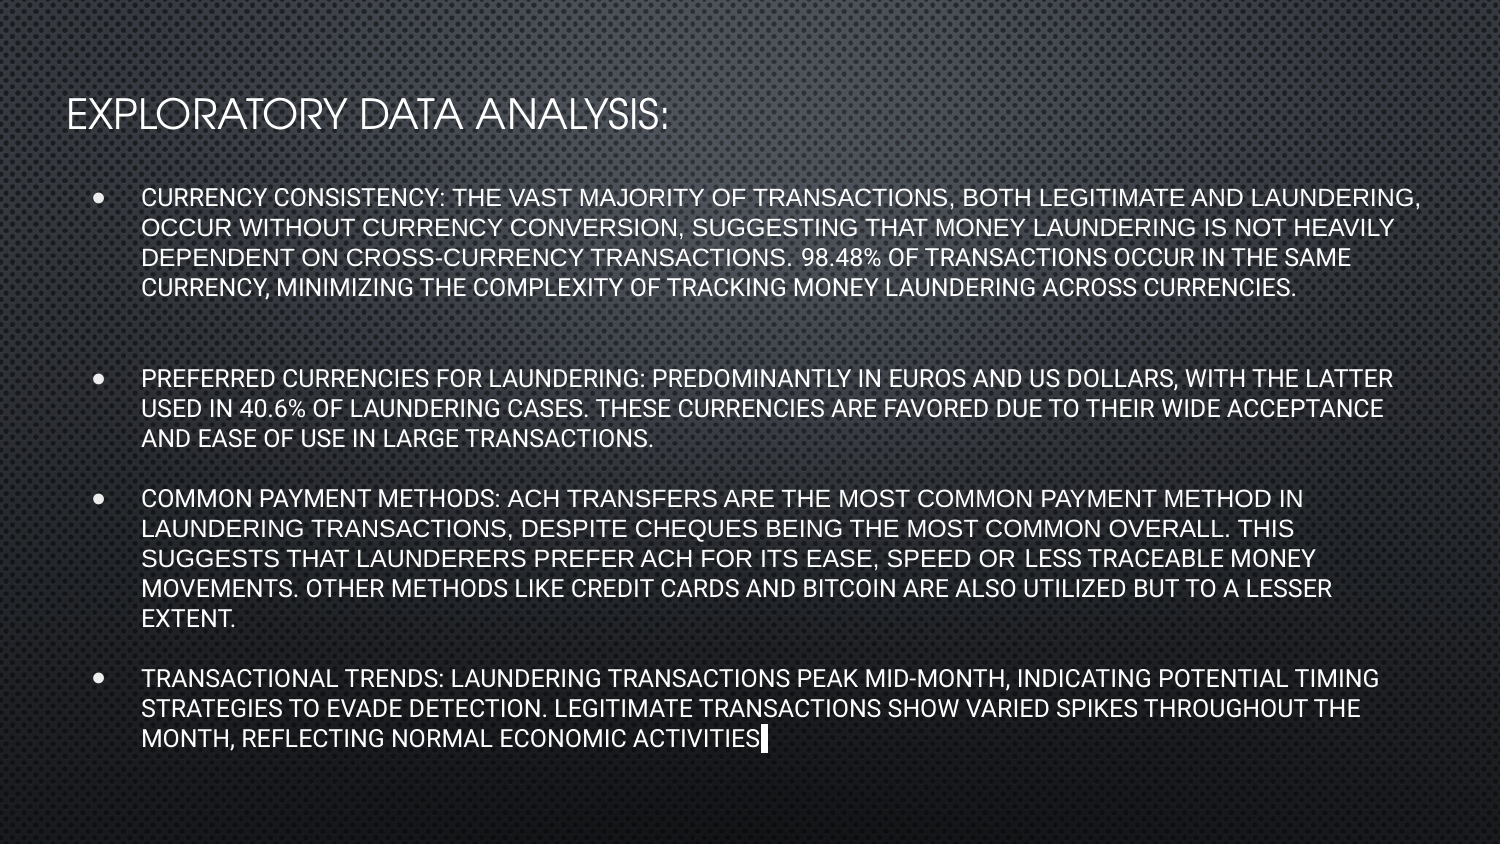

# Exploratory Data Analysis:
Currency Consistency: The vast majority of transactions, both legitimate and laundering, occur without currency conversion, suggesting that money laundering is not heavily dependent on cross-currency transactions. 98.48% of transactions occur in the same currency, minimizing the complexity of tracking money laundering across currencies.

Preferred Currencies for Laundering: Predominantly in Euros and US Dollars, with the latter used in 40.6% of laundering cases. These currencies are favored due to their wide acceptance and ease of use in large transactions.

Common Payment Methods: ACH transfers are the most common payment method in laundering transactions, despite cheques being the most common overall. This suggests that launderers prefer ACH for its ease, speed or less traceable money movements. Other methods like credit cards and bitcoin are also utilized but to a lesser extent.

Transactional Trends: Laundering transactions peak mid-month, indicating potential timing strategies to evade detection. Legitimate transactions show varied spikes throughout the month, reflecting normal economic activities.